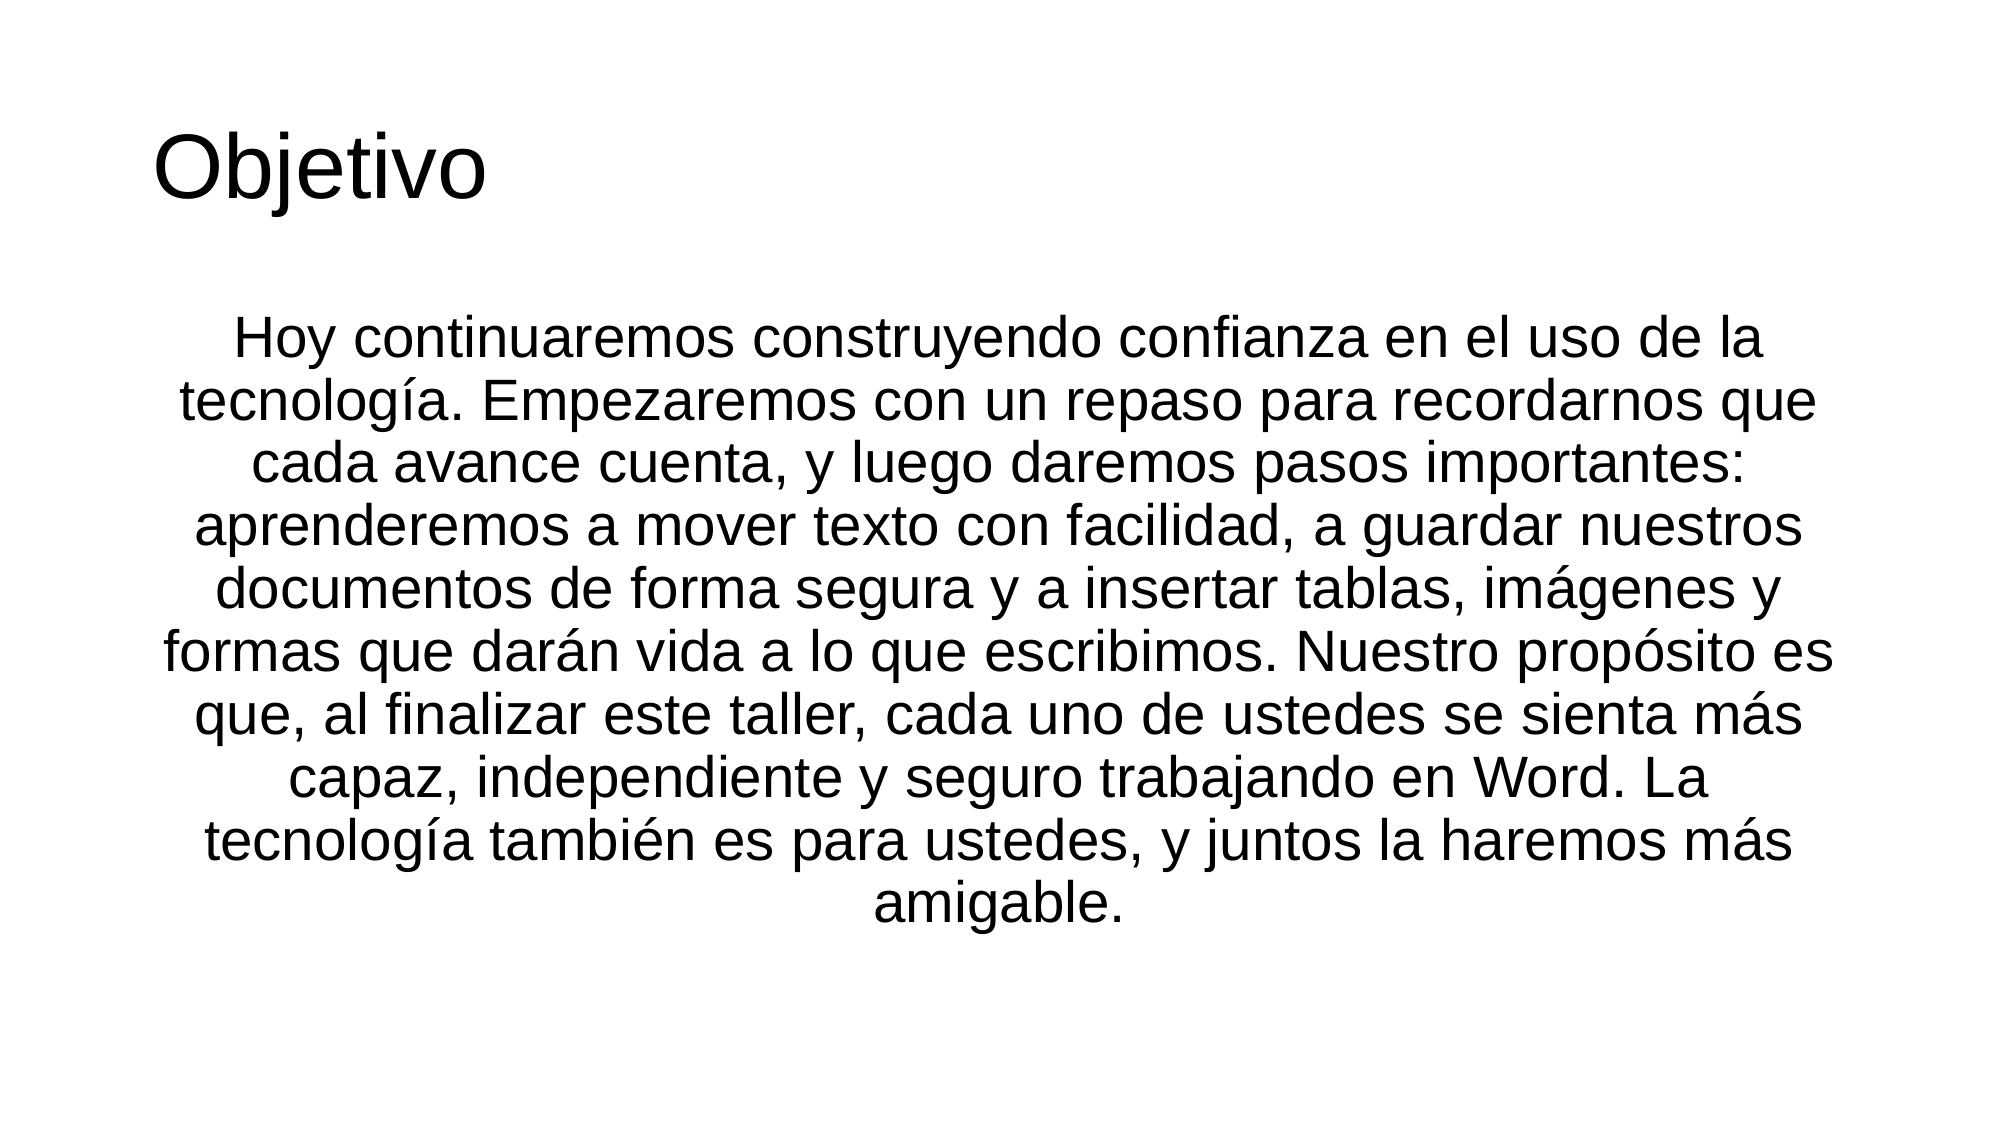

# Objetivo
Hoy continuaremos construyendo confianza en el uso de la tecnología. Empezaremos con un repaso para recordarnos que cada avance cuenta, y luego daremos pasos importantes: aprenderemos a mover texto con facilidad, a guardar nuestros documentos de forma segura y a insertar tablas, imágenes y formas que darán vida a lo que escribimos. Nuestro propósito es que, al finalizar este taller, cada uno de ustedes se sienta más capaz, independiente y seguro trabajando en Word. La tecnología también es para ustedes, y juntos la haremos más amigable.